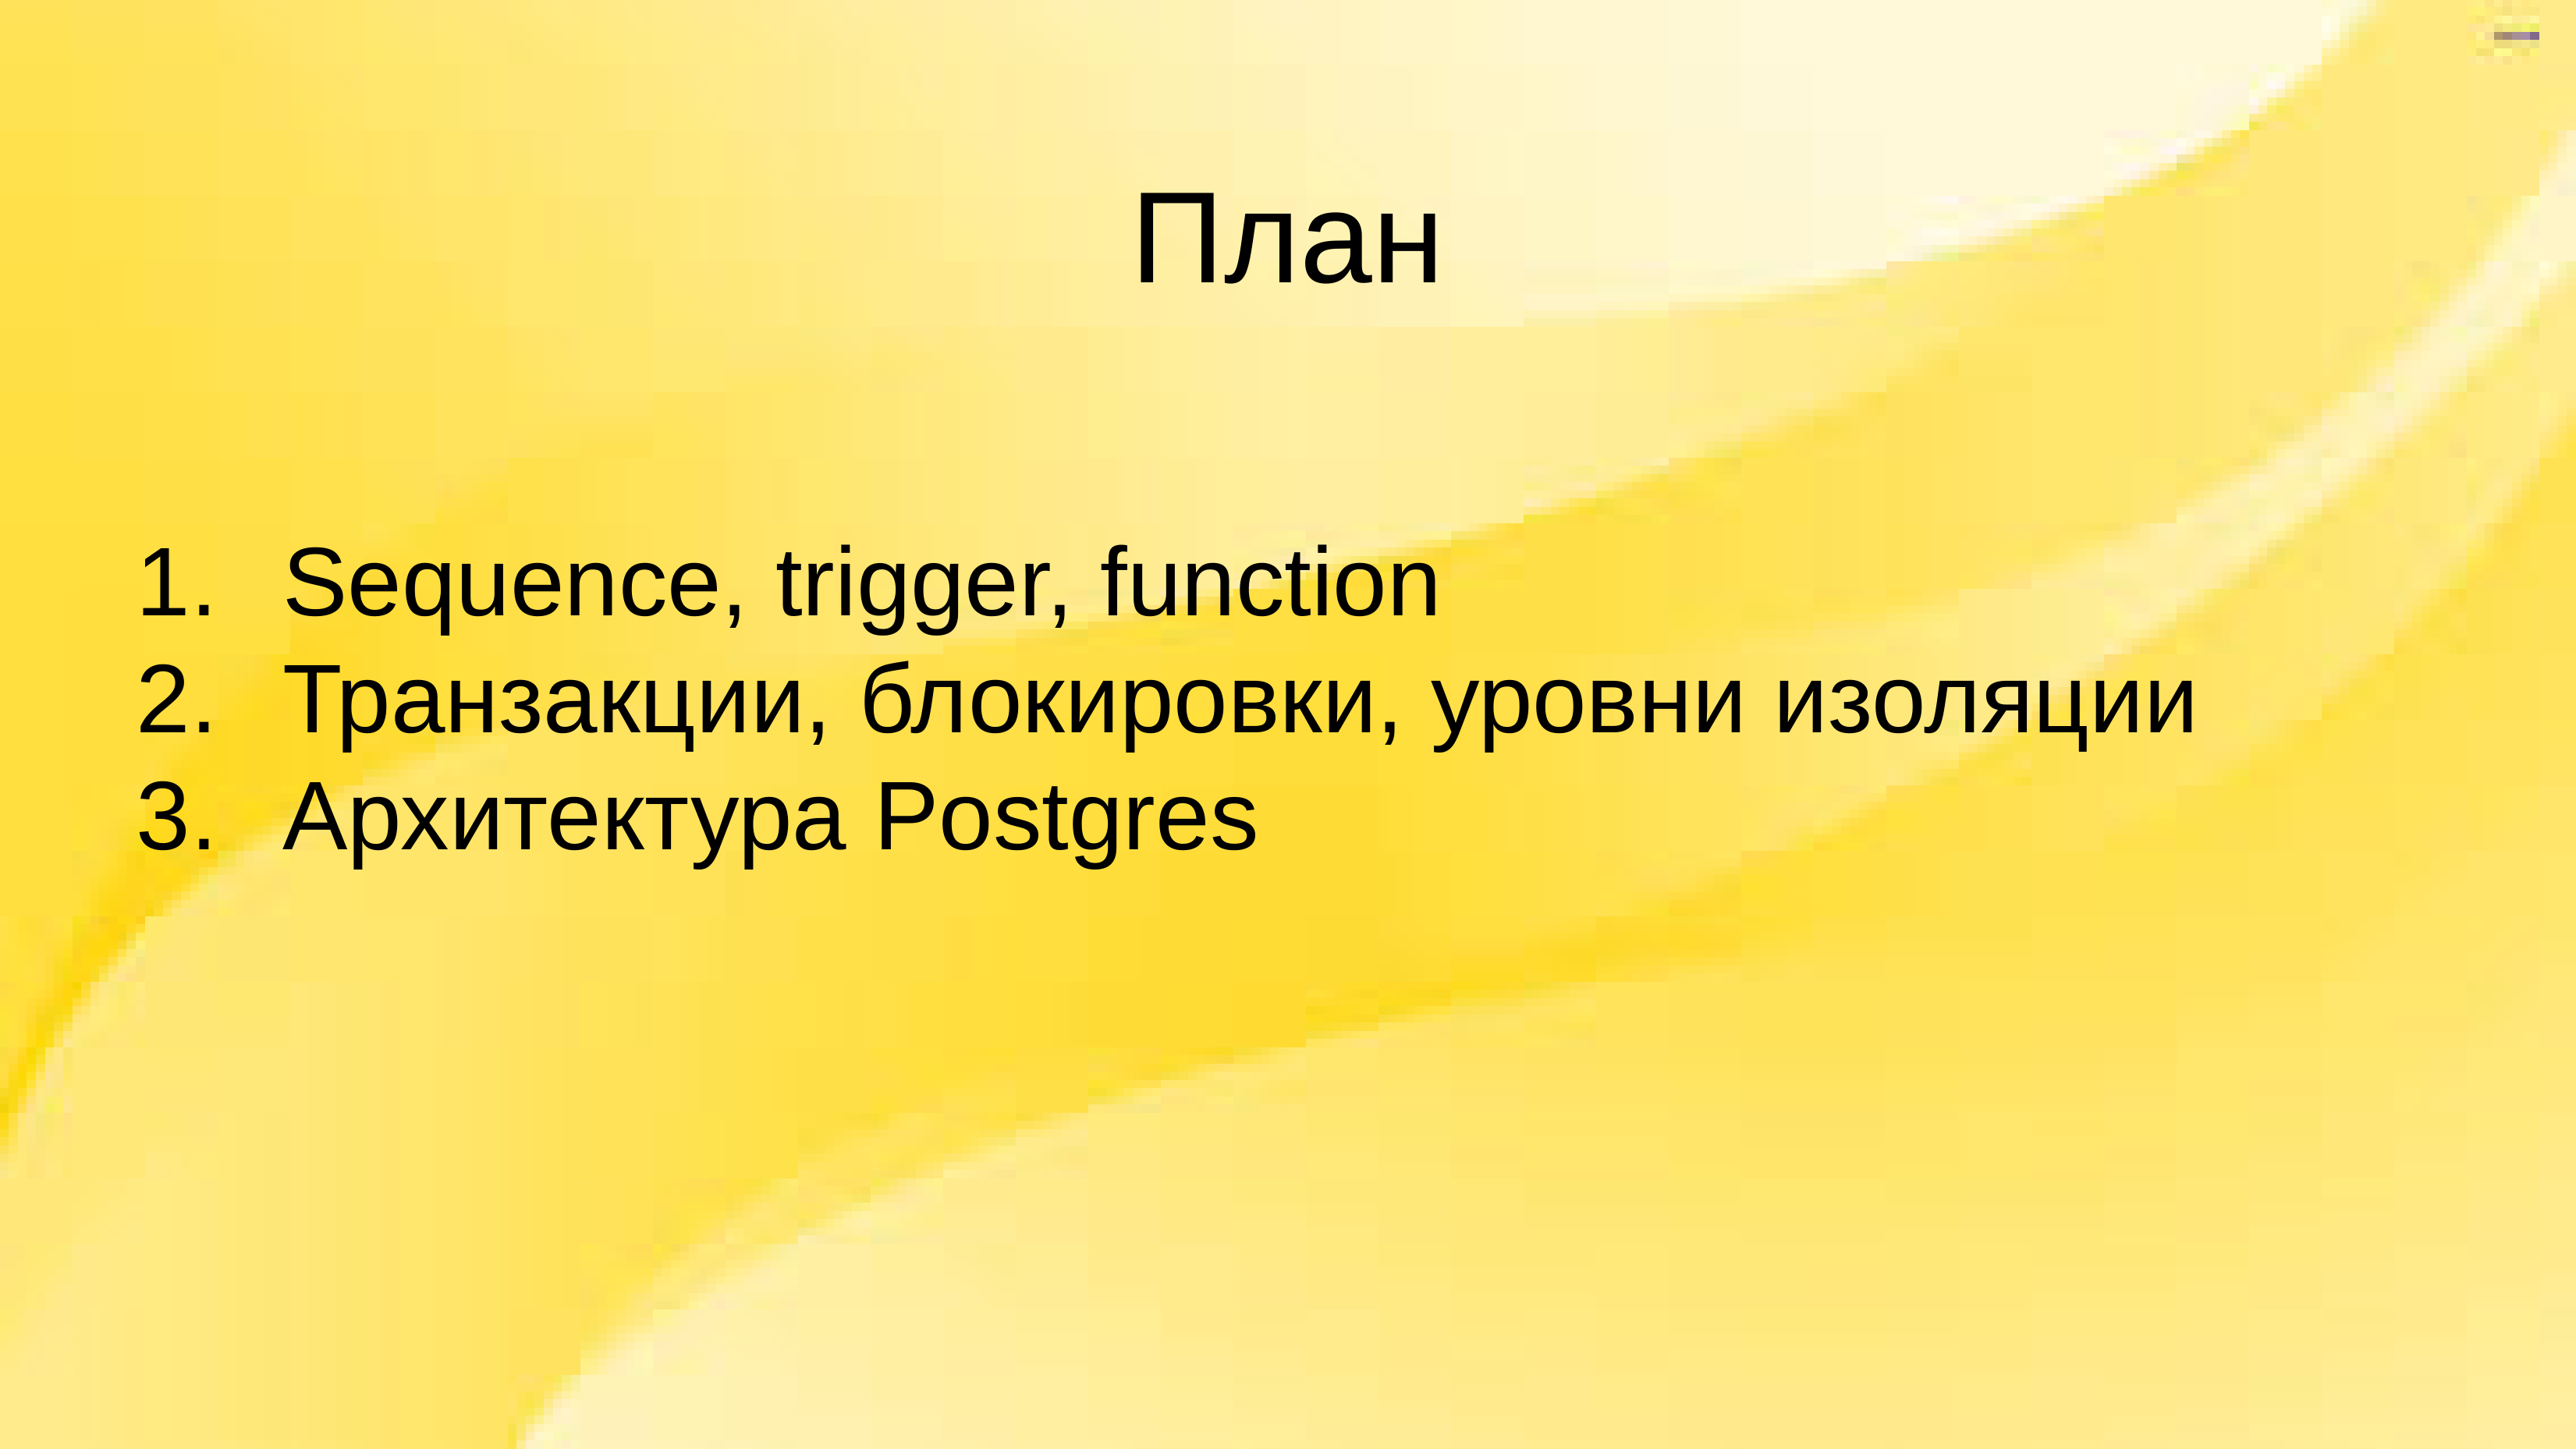

План
Sequence, trigger, function
Транзакции, блокировки, уровни изоляции
Архитектура Postgres